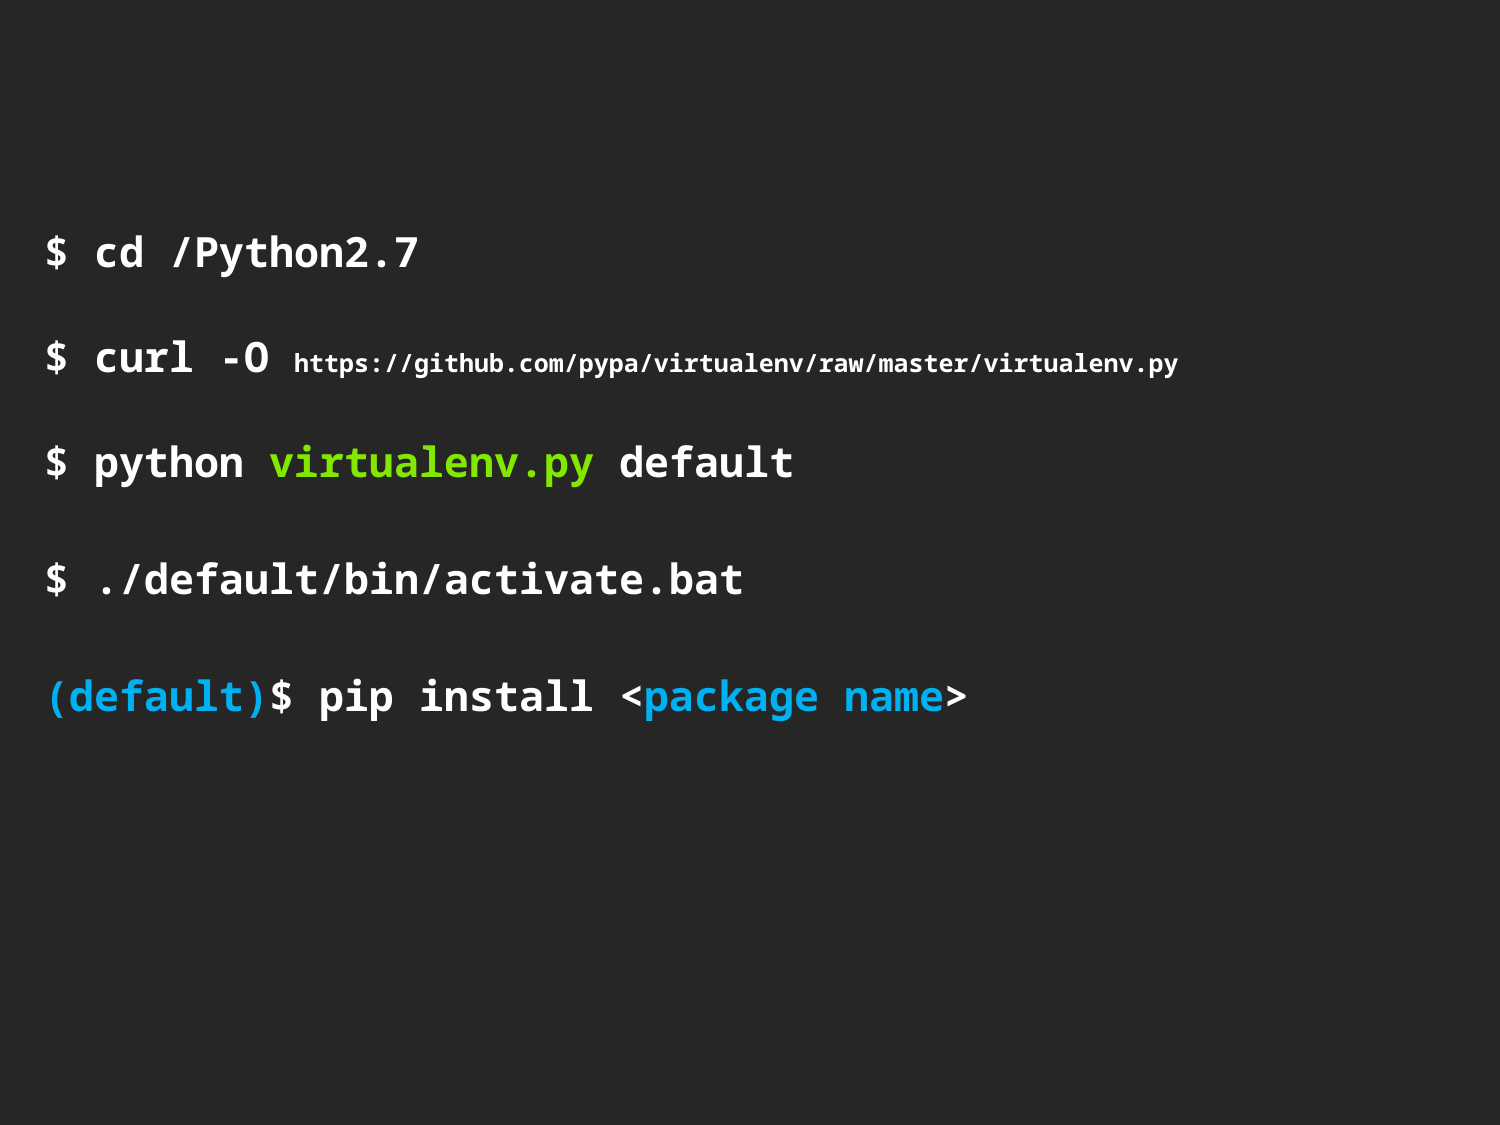

$ cd /Python2.7

$ curl -O https://github.com/pypa/virtualenv/raw/master/virtualenv.py

$ python virtualenv.py default

$ ./default/bin/activate.bat

(default)$ pip install <package name>